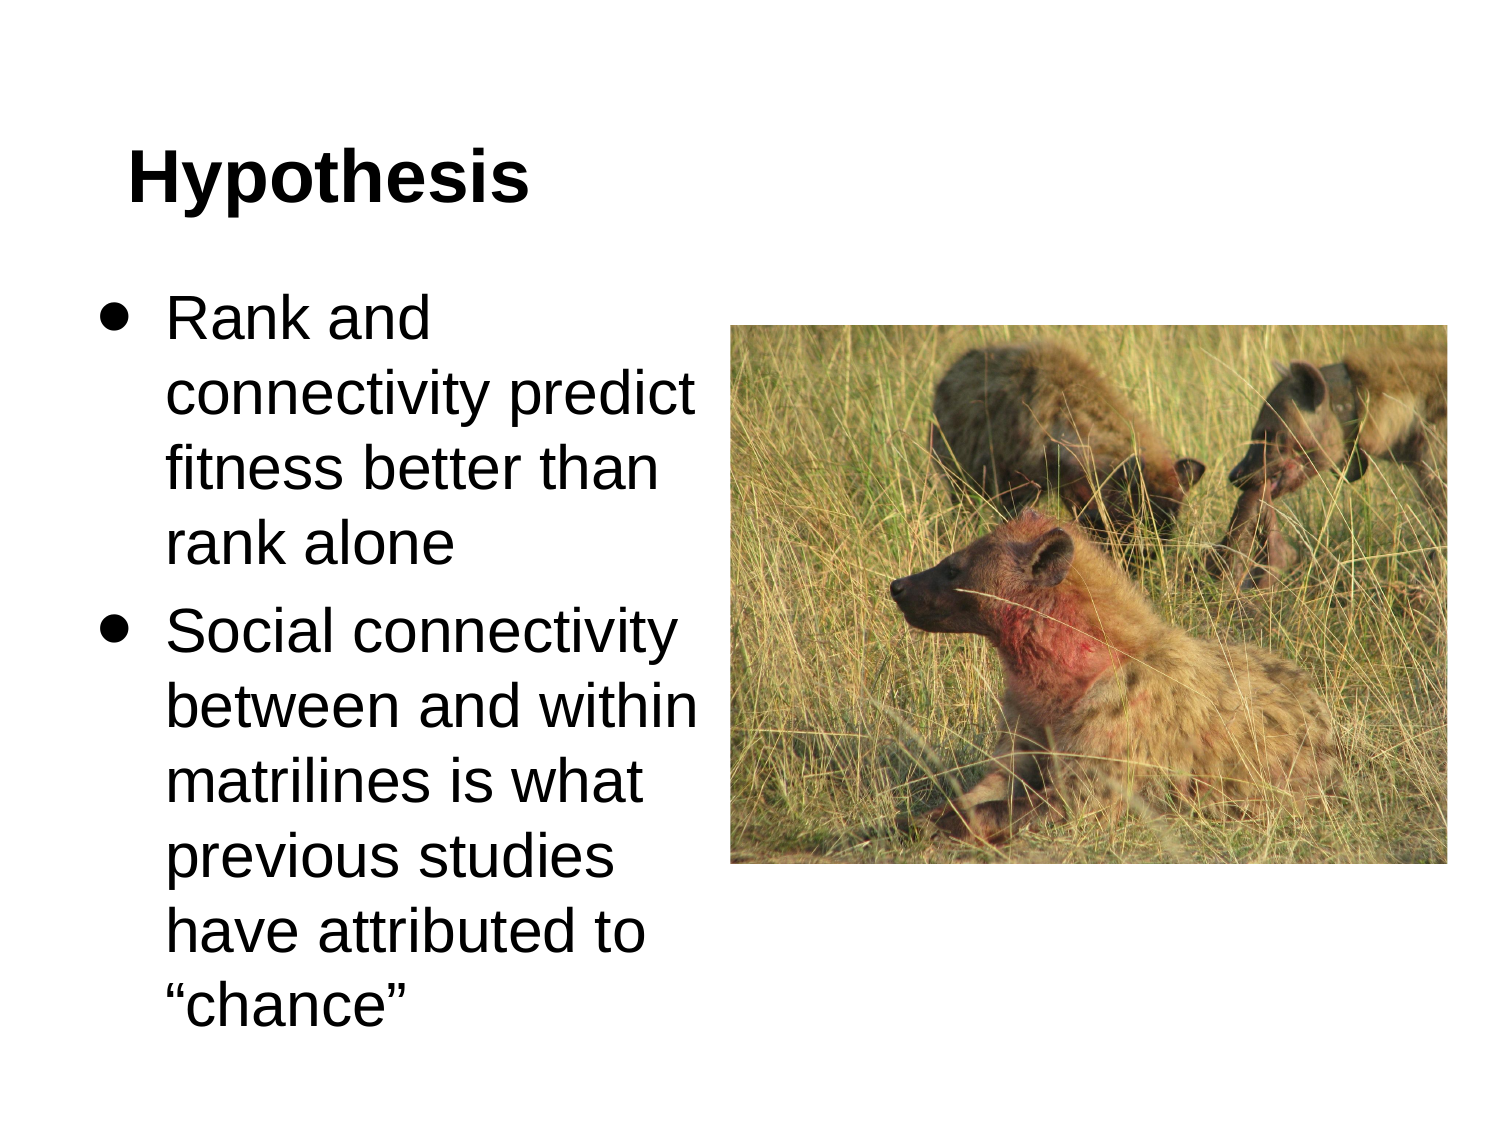

# Hypothesis
Rank and connectivity predict fitness better than rank alone
Social connectivity between and within matrilines is what previous studies have attributed to “chance”